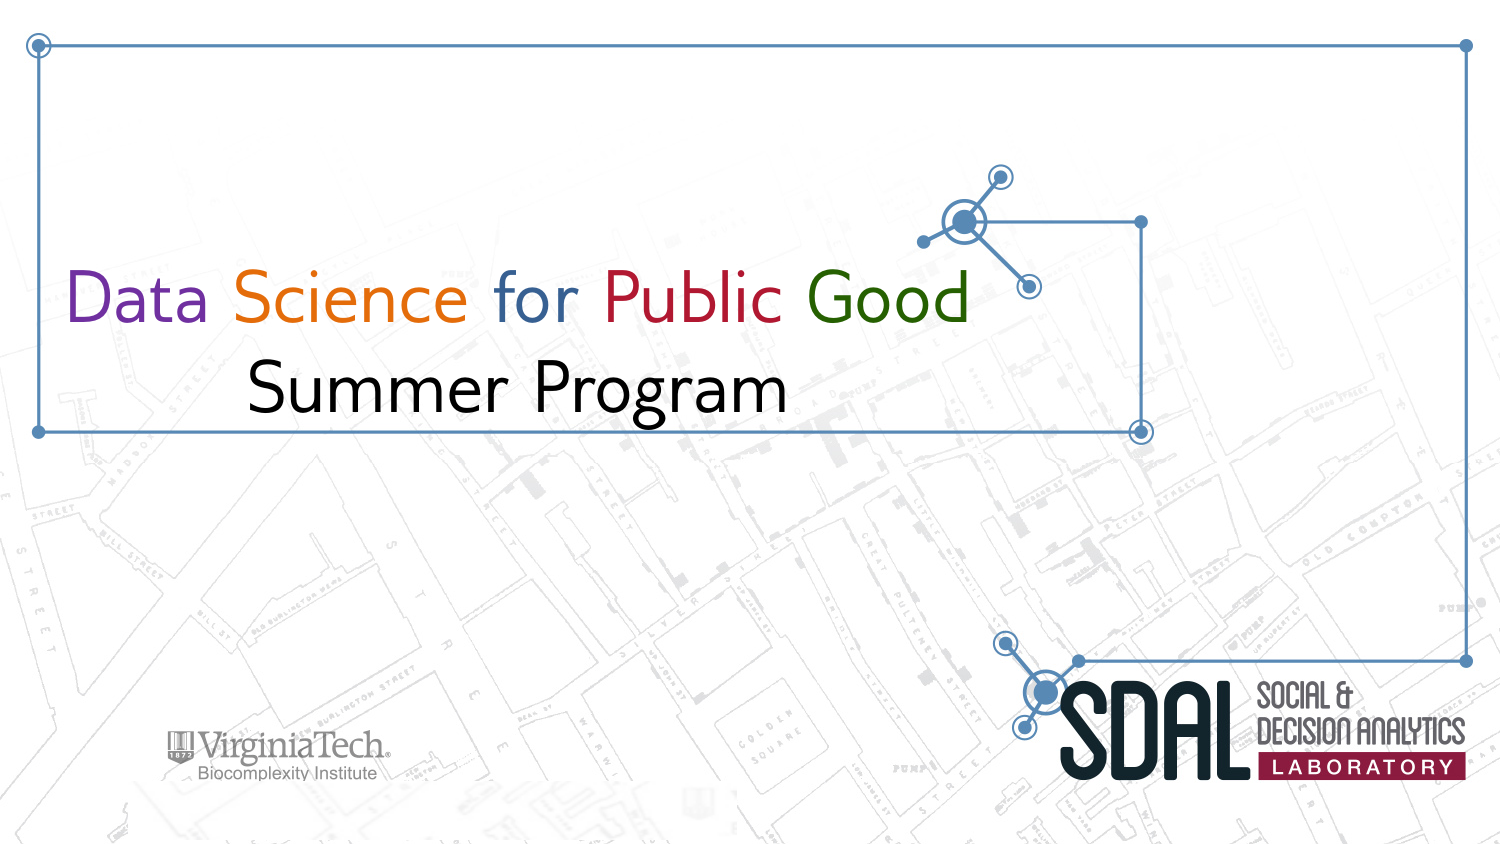

# Data Science for Public Good Summer Program